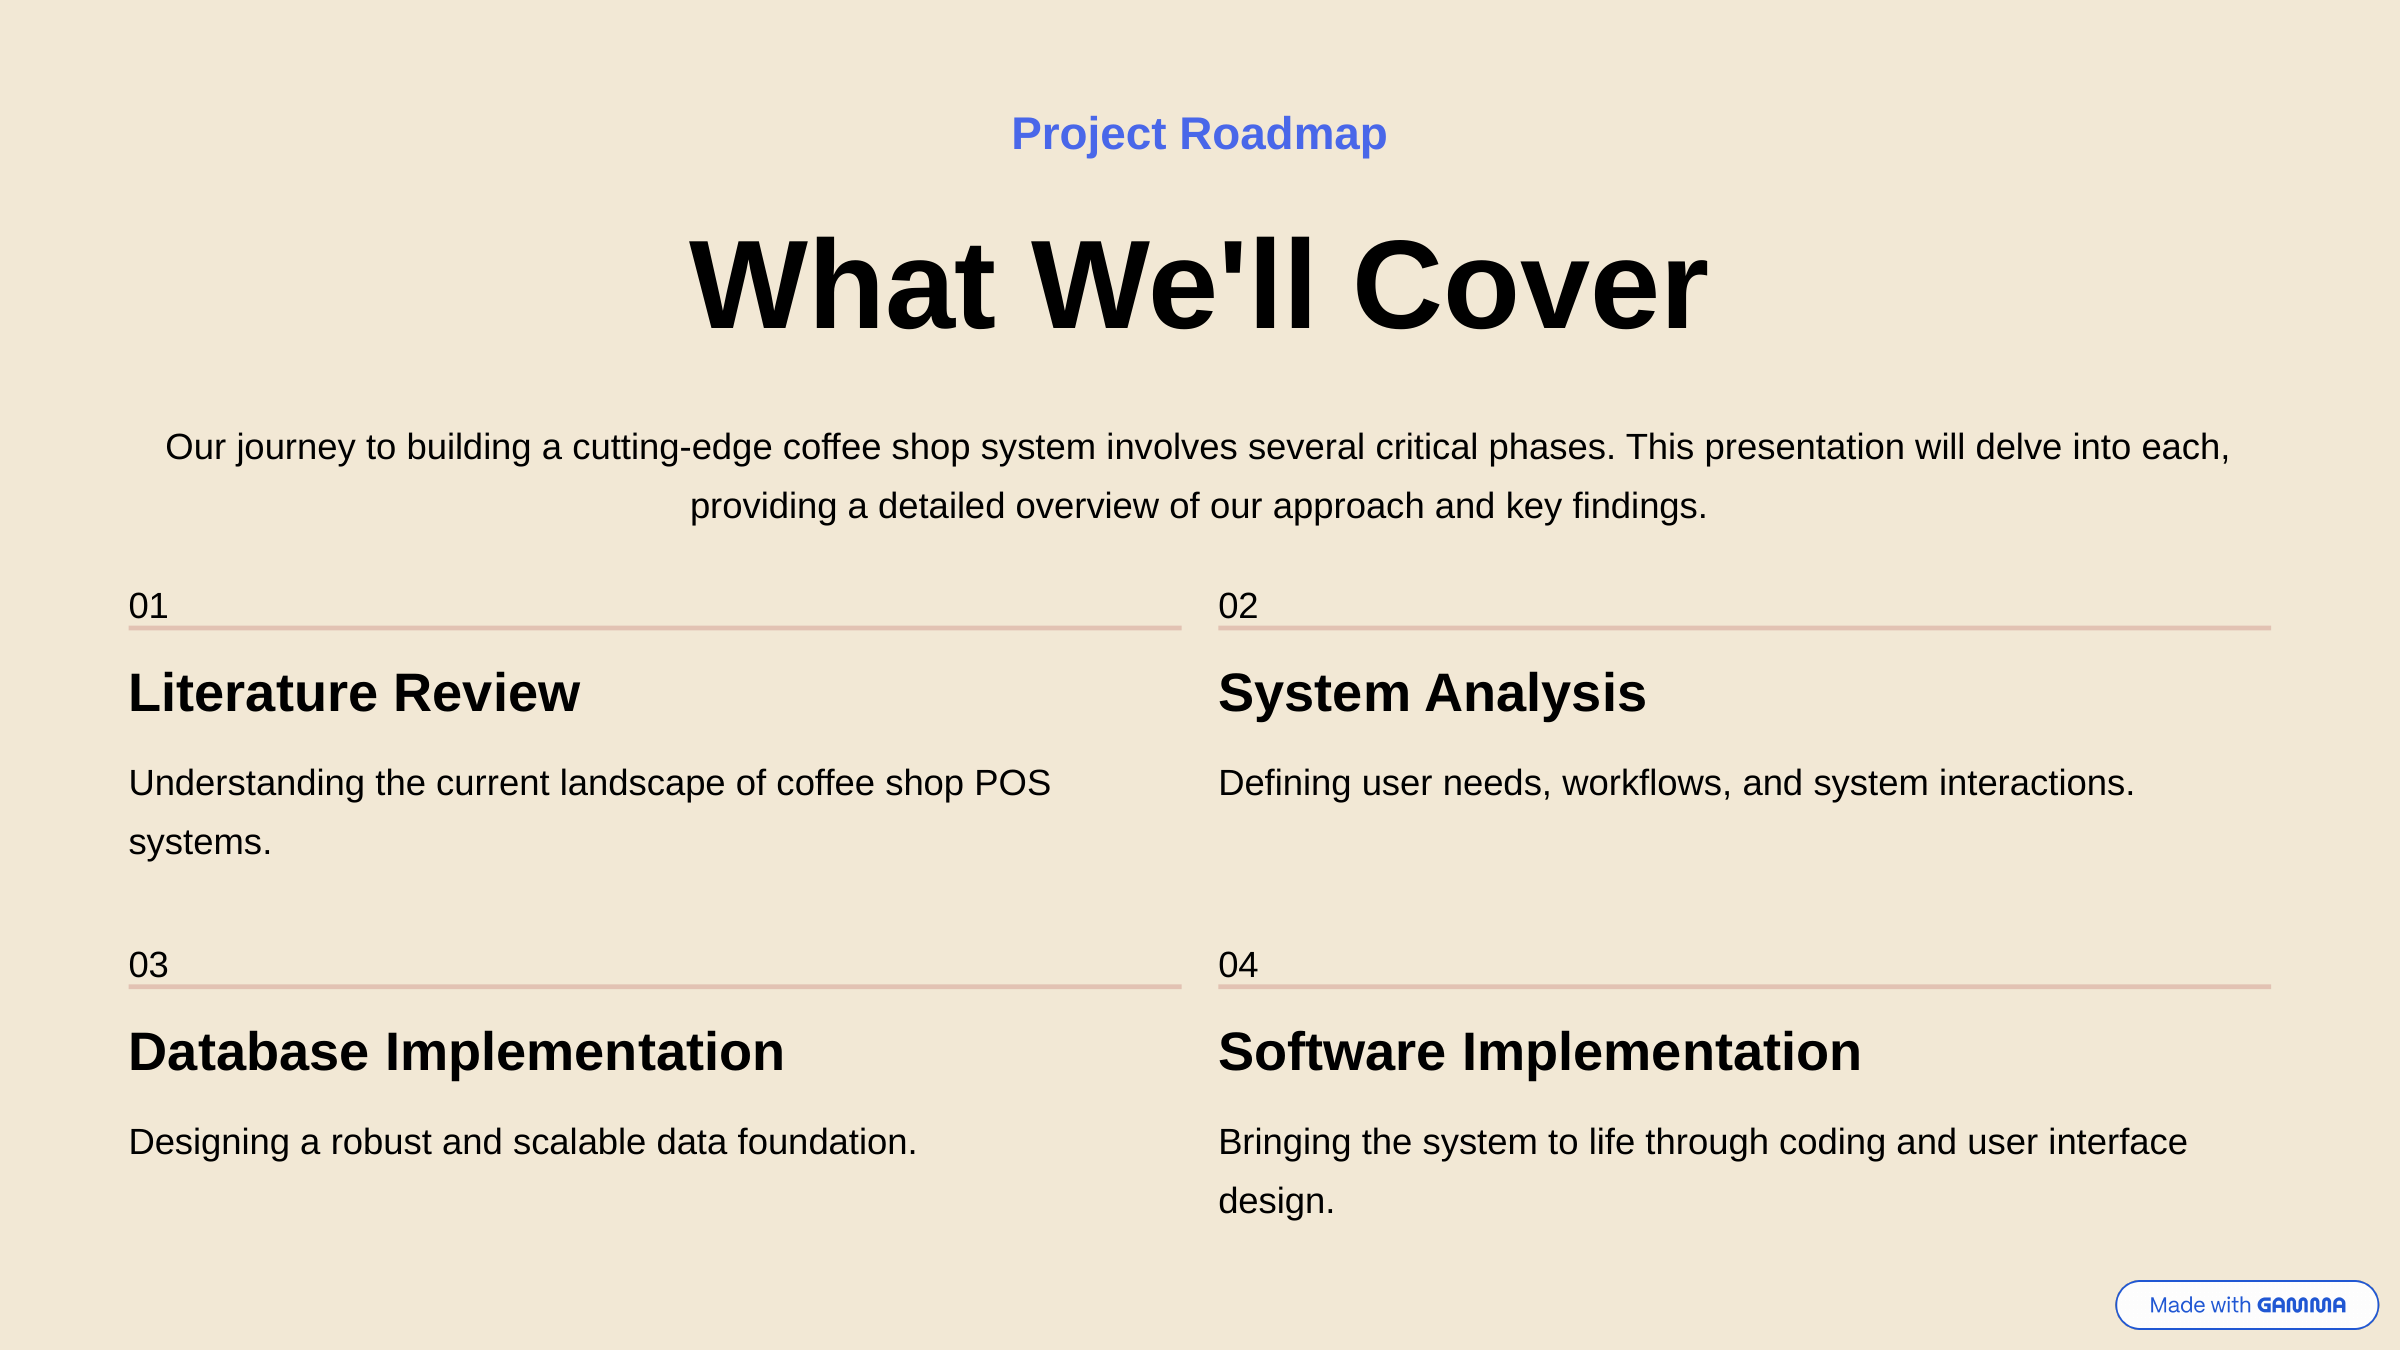

Project Roadmap
What We'll Cover
Our journey to building a cutting-edge coffee shop system involves several critical phases. This presentation will delve into each, providing a detailed overview of our approach and key findings.
01
02

Literature Review
System Analysis
Understanding the current landscape of coffee shop POS systems.
Defining user needs, workflows, and system interactions.
03
04

Database Implementation
Software Implementation
Designing a robust and scalable data foundation.
Bringing the system to life through coding and user interface design.